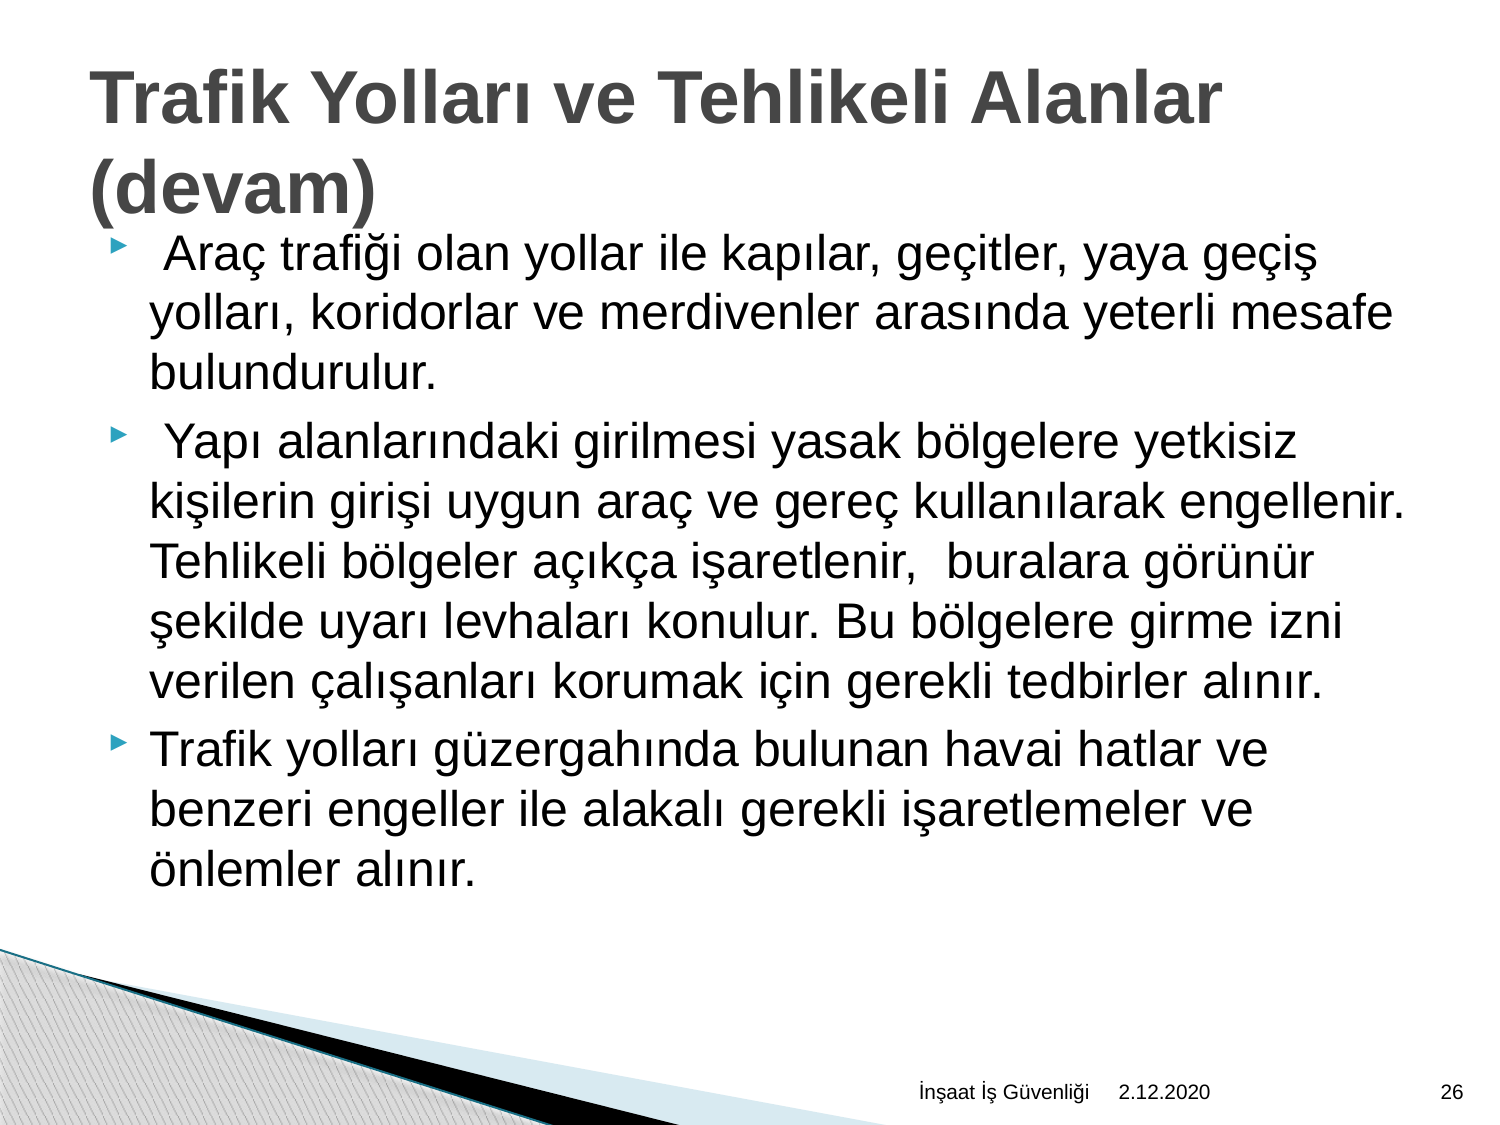

Trafik Yolları ve Tehlikeli Alanlar (devam)
 Araç trafiği olan yollar ile kapılar, geçitler, yaya geçiş yolları, koridorlar ve merdivenler arasında yeterli mesafe bulundurulur.
 Yapı alanlarındaki girilmesi yasak bölgelere yetkisiz kişilerin girişi uygun araç ve gereç kullanılarak engellenir. Tehlikeli bölgeler açıkça işaretlenir,  buralara görünür şekilde uyarı levhaları konulur. Bu bölgelere girme izni verilen çalışanları korumak için gerekli tedbirler alınır.
Trafik yolları güzergahında bulunan havai hatlar ve benzeri engeller ile alakalı gerekli işaretlemeler ve önlemler alınır.
İnşaat İş Güvenliği
2.12.2020
26